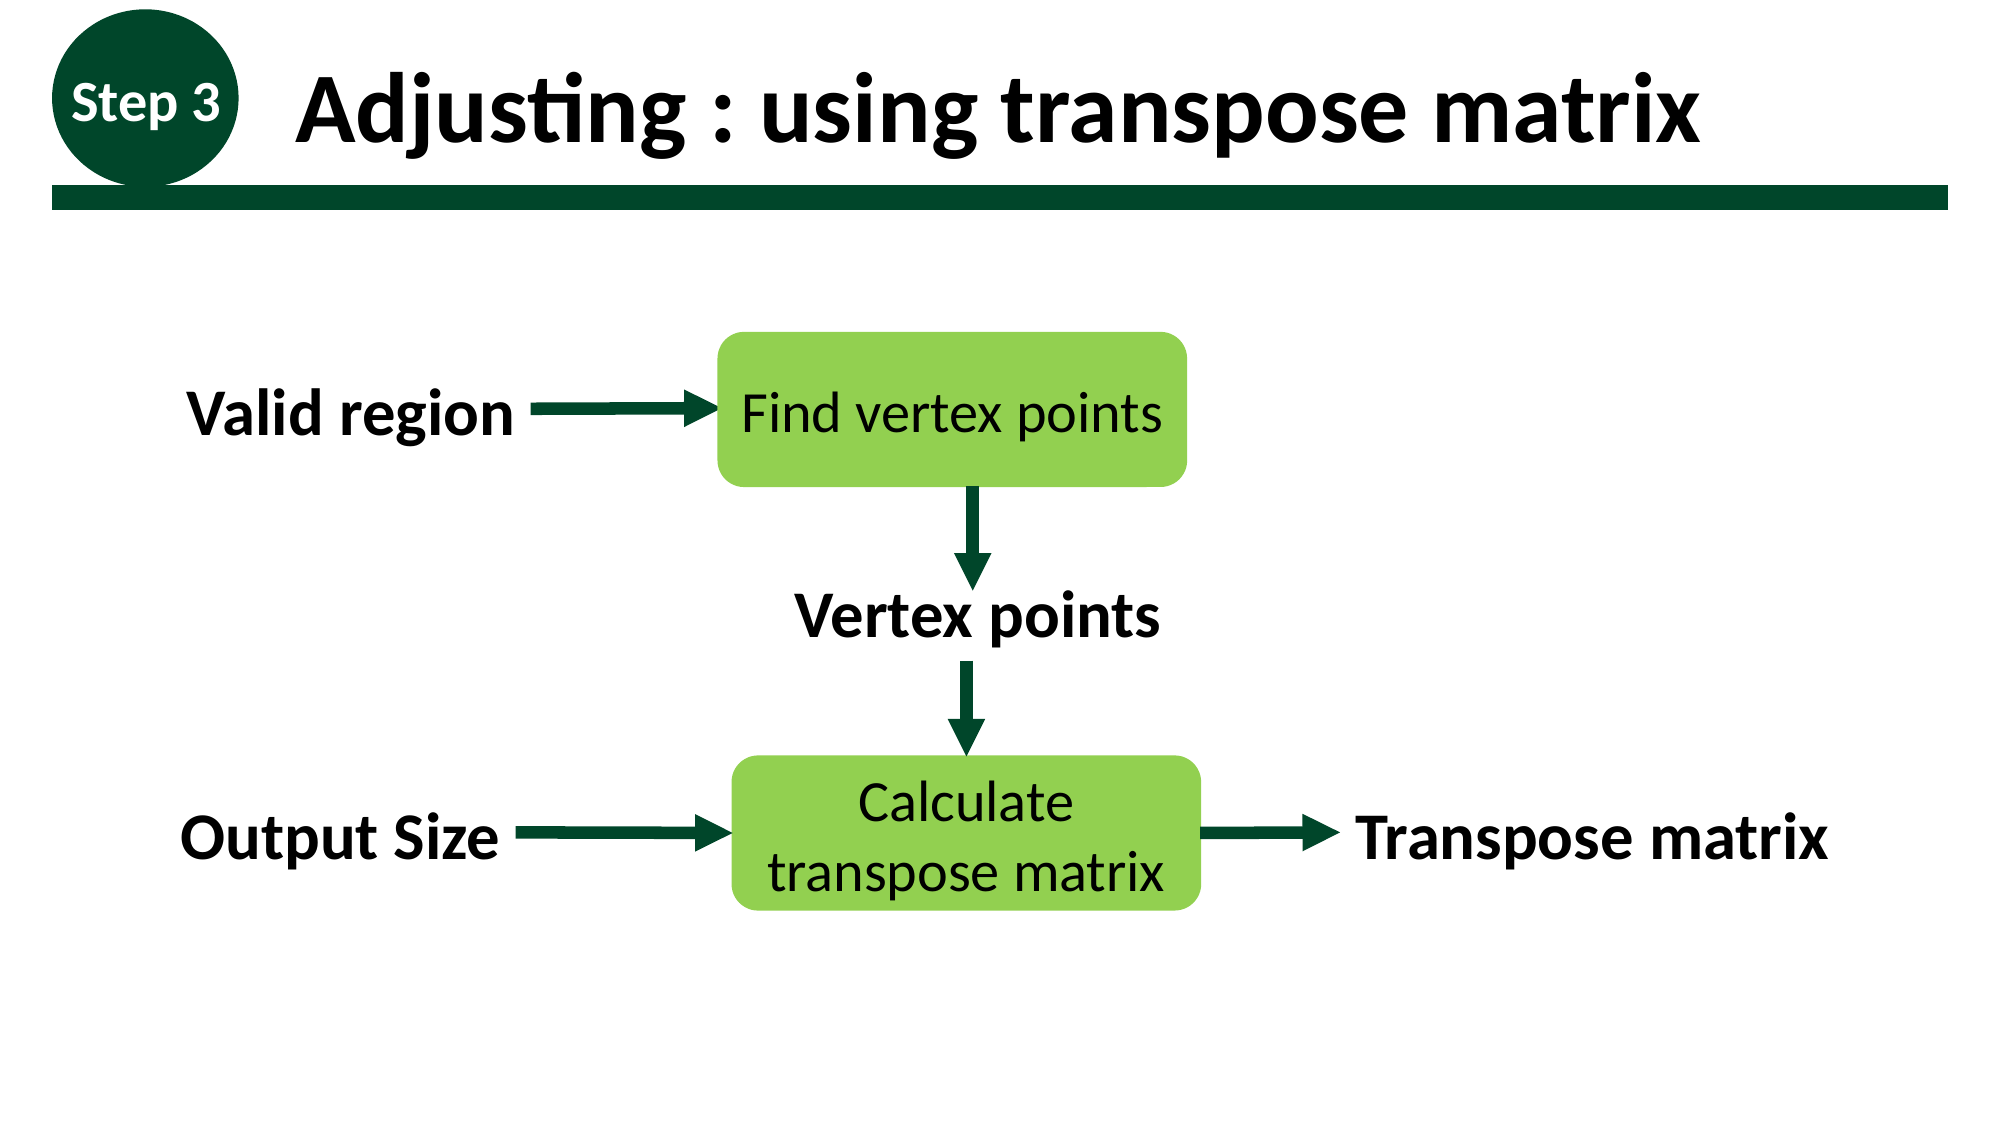

Adjusting : using transpose matrix
Step 3

Find vertex points
Valid region
Vertex points
Calculate transpose matrix
Output Size
Transpose matrix